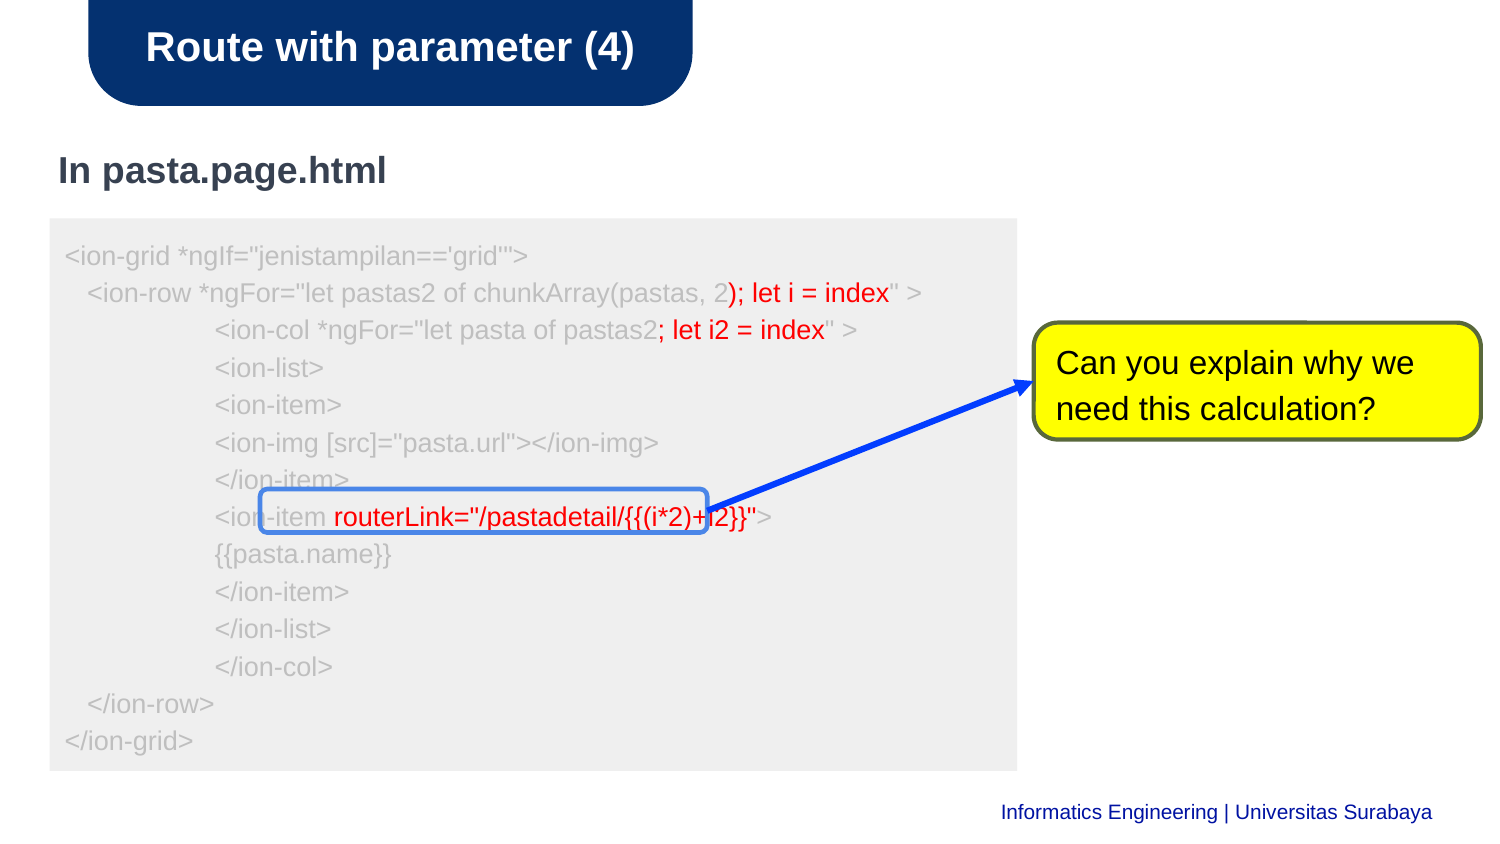

Route with parameter (4)
In pasta.page.html
<ion-grid *ngIf="jenistampilan=='grid'">
   <ion-row *ngFor="let pastas2 of chunkArray(pastas, 2); let i = index" >
  	<ion-col *ngFor="let pasta of pastas2; let i2 = index" >
     	<ion-list>
        	<ion-item>
           	<ion-img [src]="pasta.url"></ion-img>
        	</ion-item>
        	<ion-item routerLink="/pastadetail/{{(i*2)+i2}}">
            	{{pasta.name}}
        	</ion-item>
     	</ion-list>
 	</ion-col>
   </ion-row>
</ion-grid>
Can you explain why we need this calculation?

Informatics Engineering | Universitas Surabaya